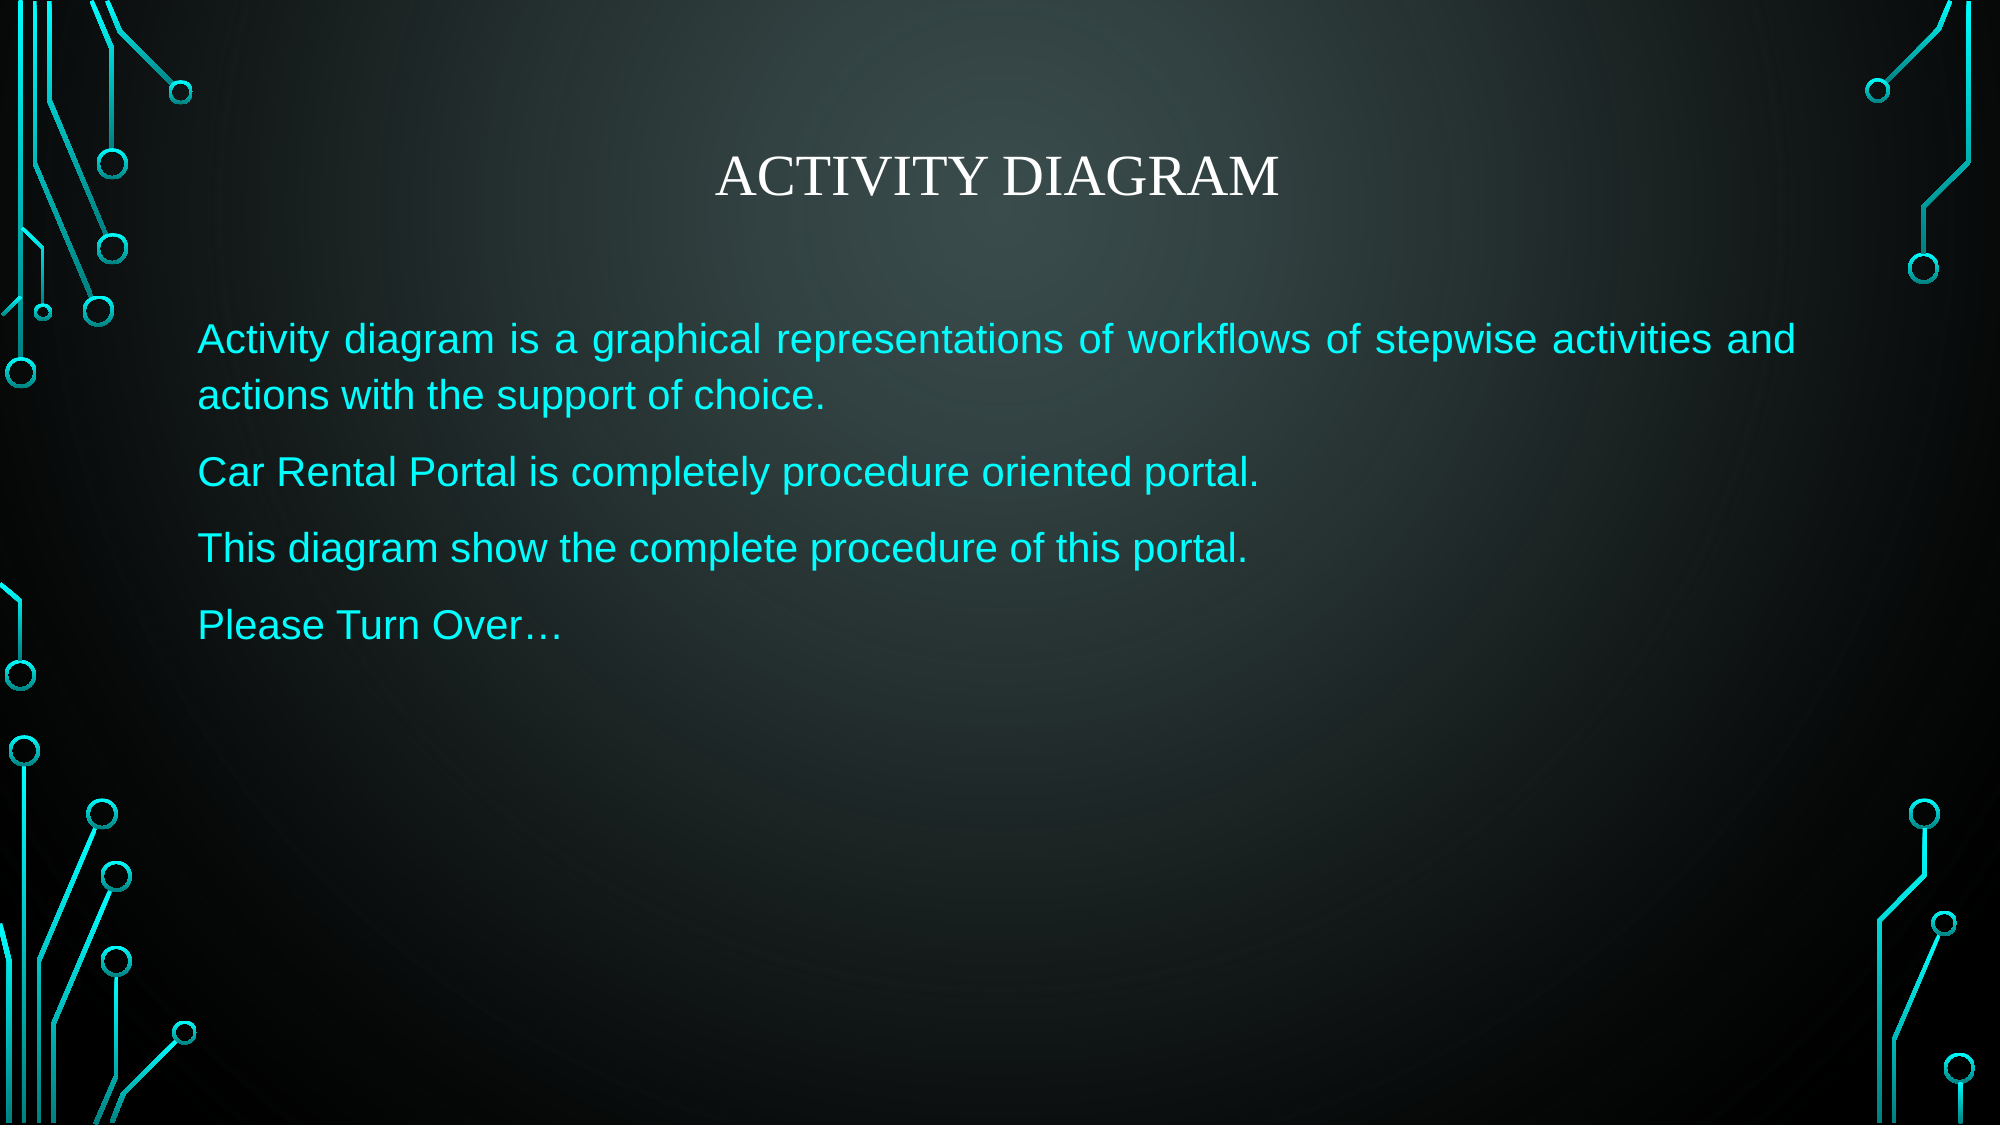

# Activity Diagram
Activity diagram is a graphical representations of workflows of stepwise activities and actions with the support of choice.
Car Rental Portal is completely procedure oriented portal.
This diagram show the complete procedure of this portal.
Please Turn Over…